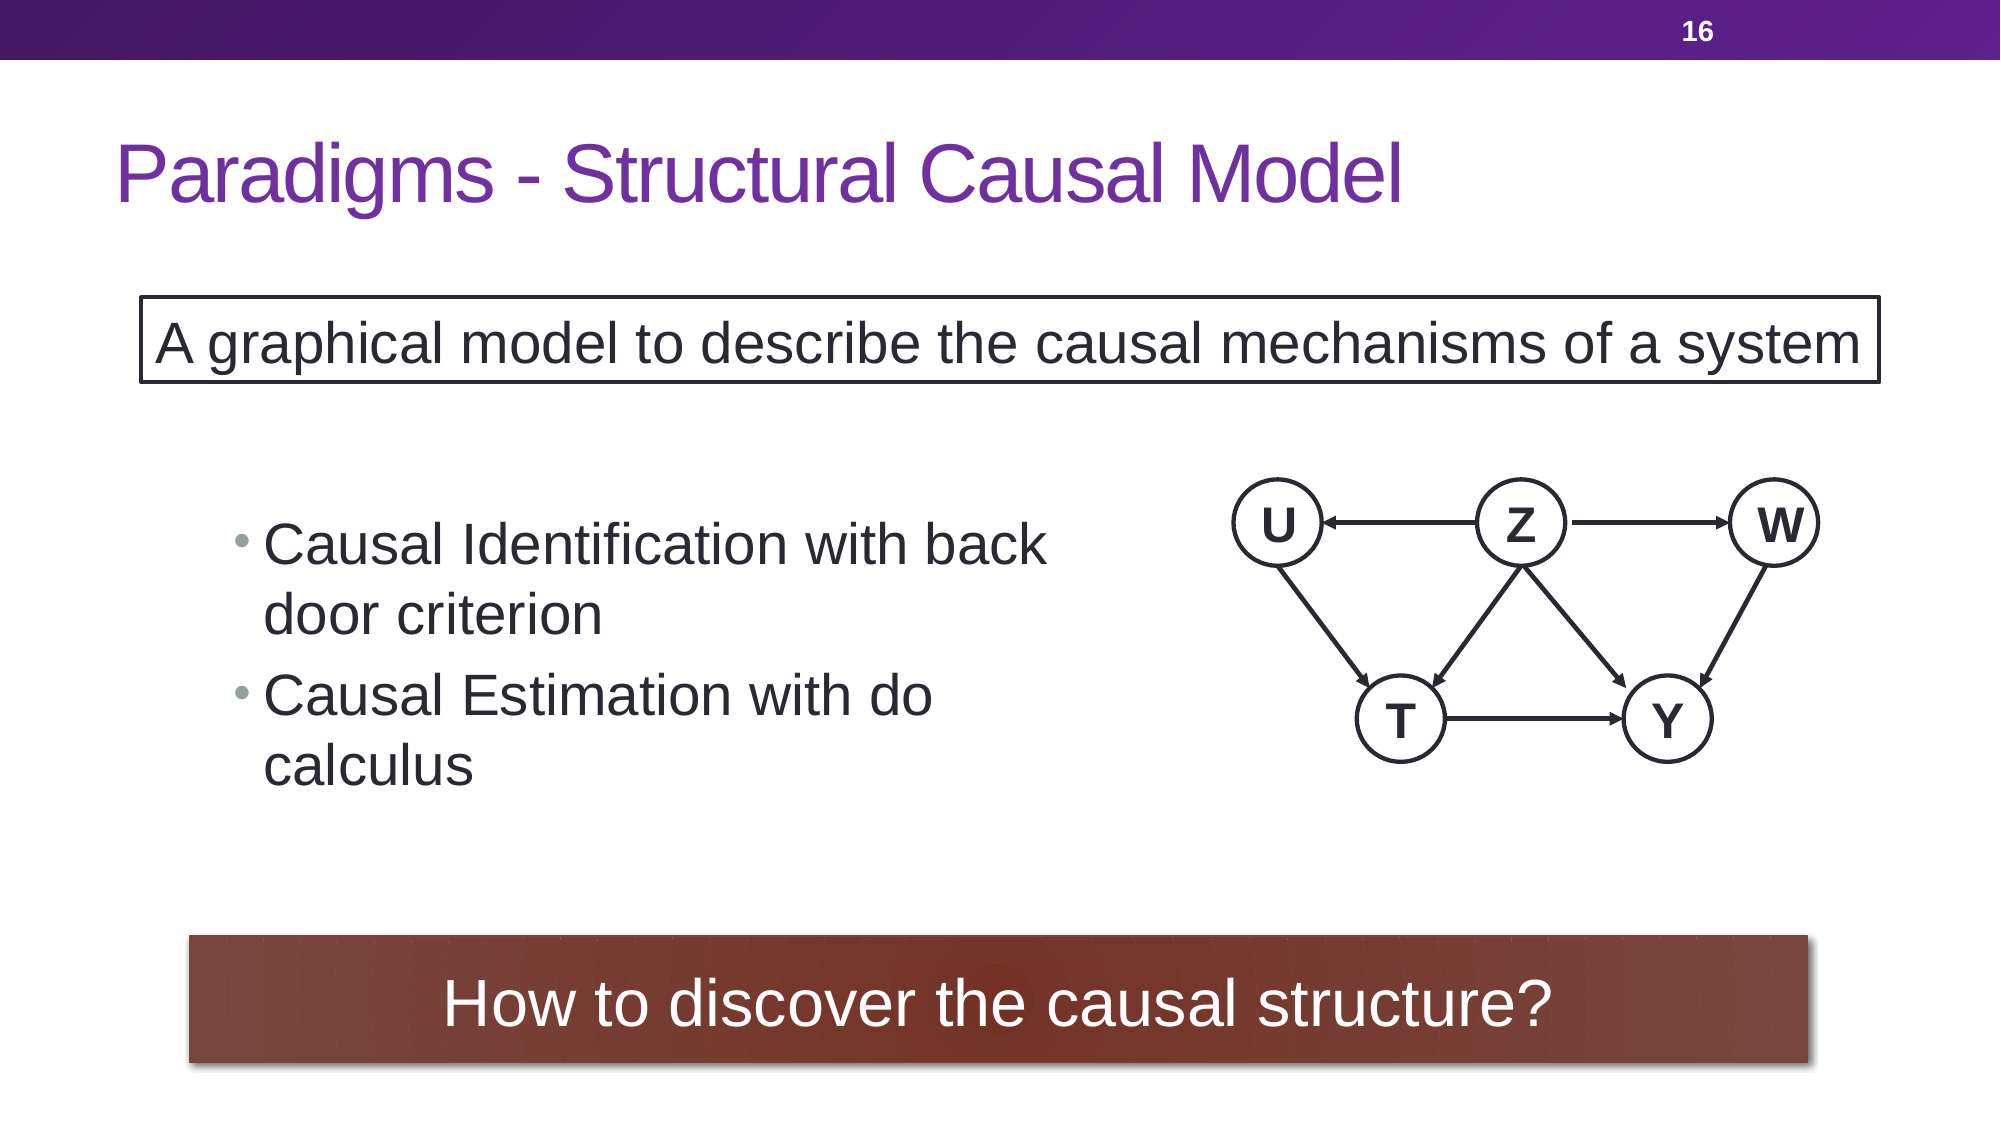

16
# Paradigms - Structural Causal Model
A graphical model to describe the causal mechanisms of a system
U
Z
W
T
Y
Causal Identification with back door criterion
Causal Estimation with do calculus
How to discover the causal structure?